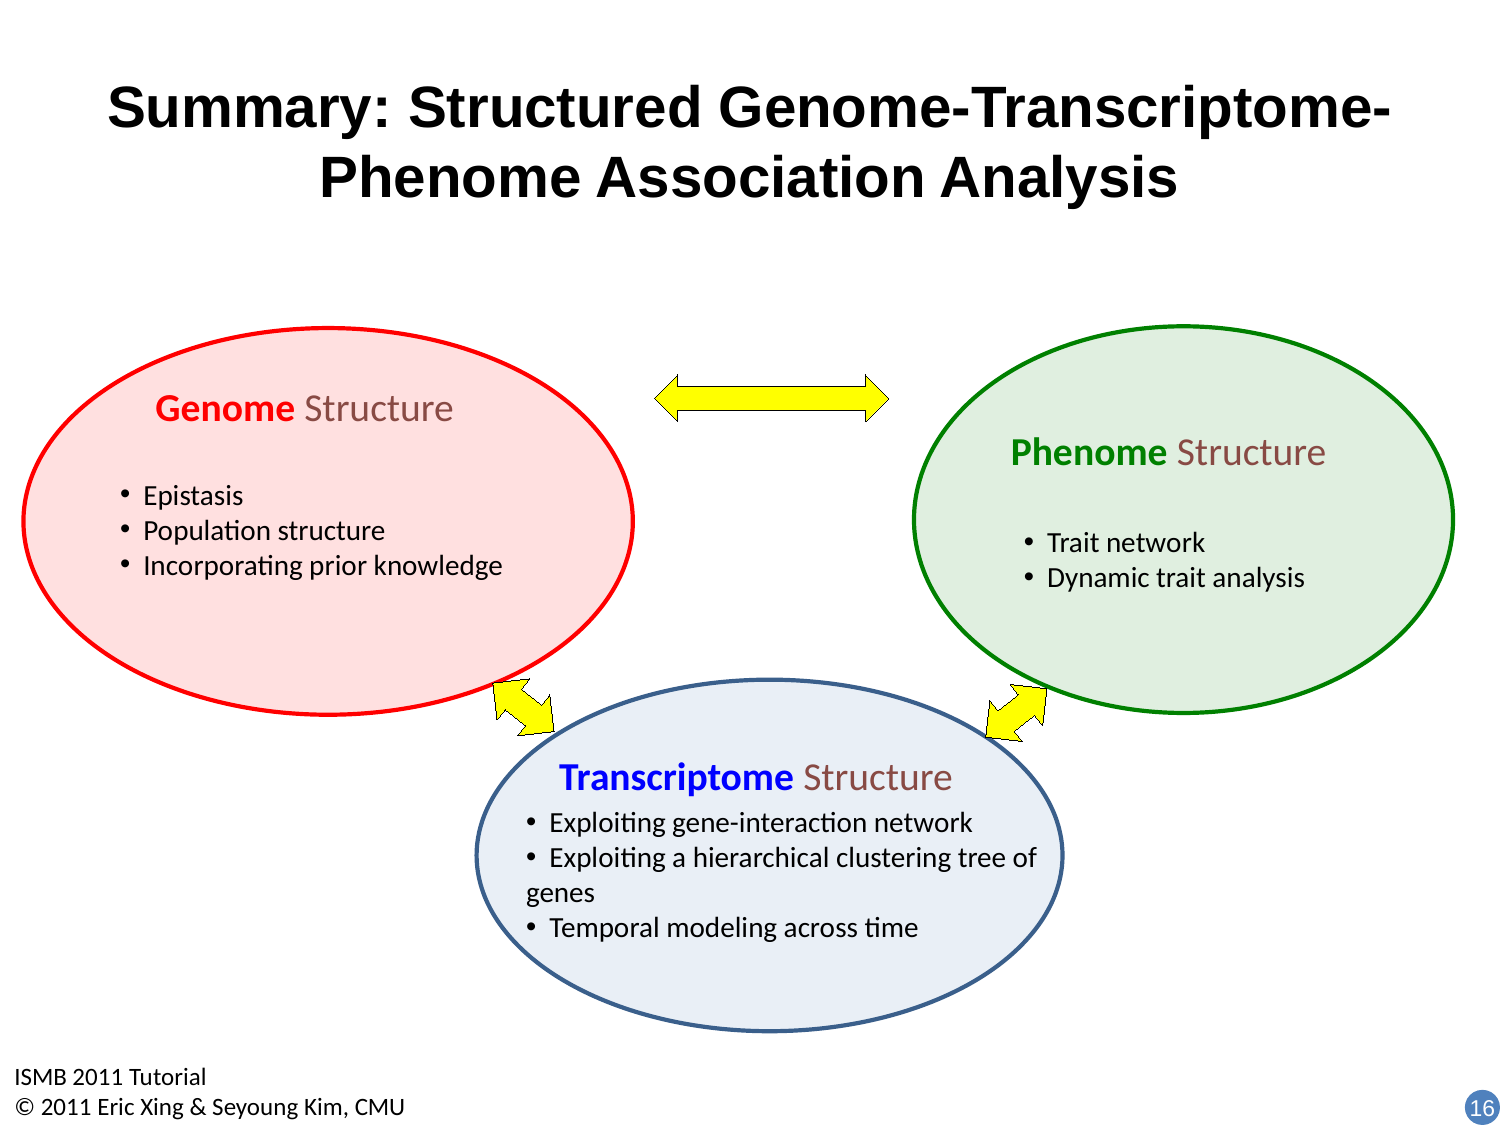

# Summary: Structured Genome-Transcriptome-Phenome Association Analysis

Genome Structure

Phenome Structure
  Epistasis
  Population structure
  Incorporating prior knowledge

  Trait network
  Dynamic trait analysis

Transcriptome Structure
  Exploiting gene-interaction network
  Exploiting a hierarchical clustering tree of genes
  Temporal modeling across time